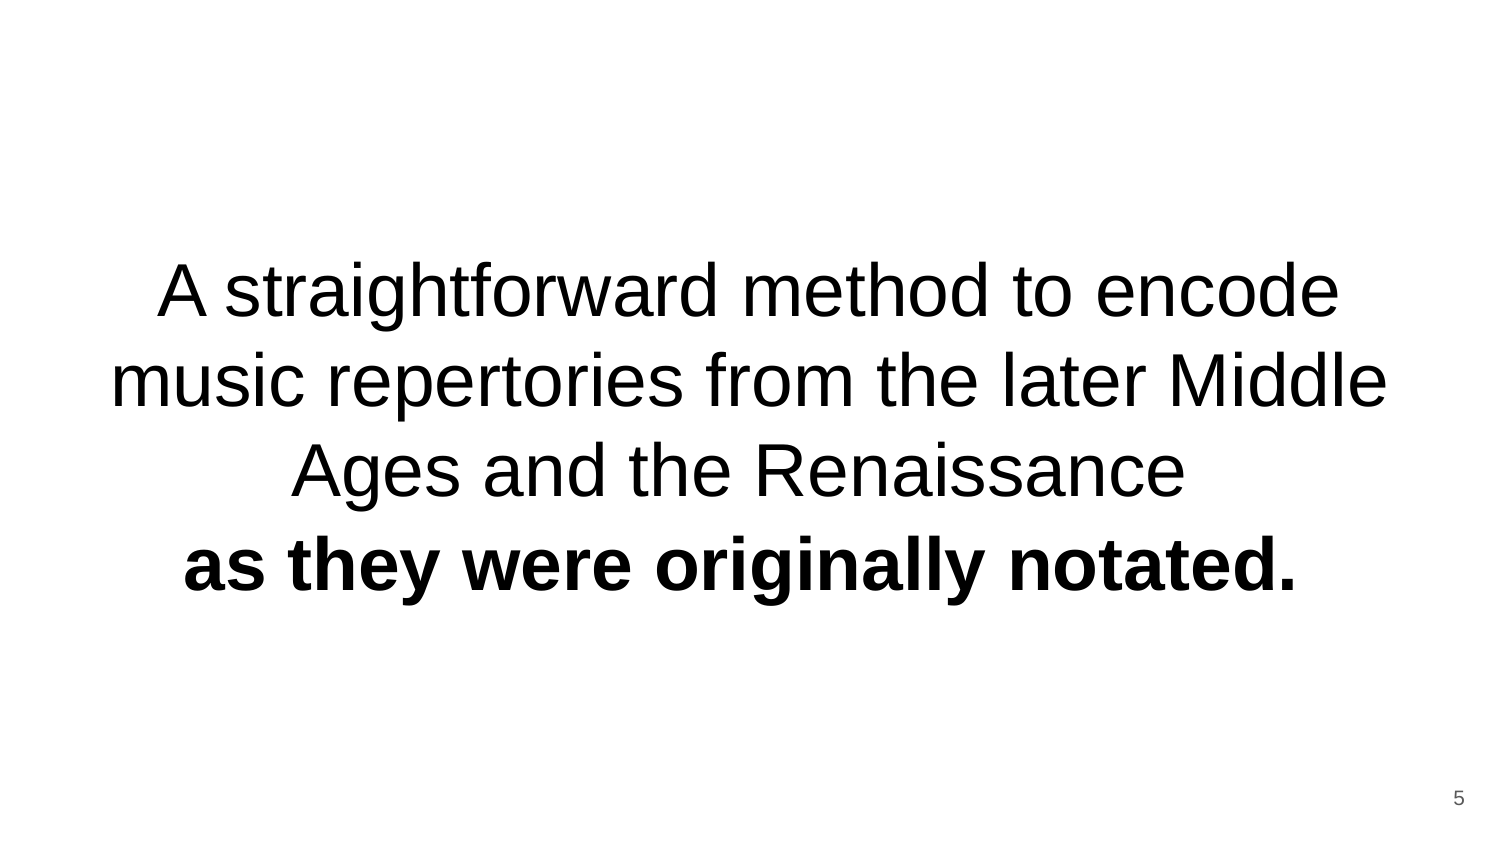

# A straightforward method to encode music repertories from the later Middle Ages and the Renaissance

as they were originally notated.
5